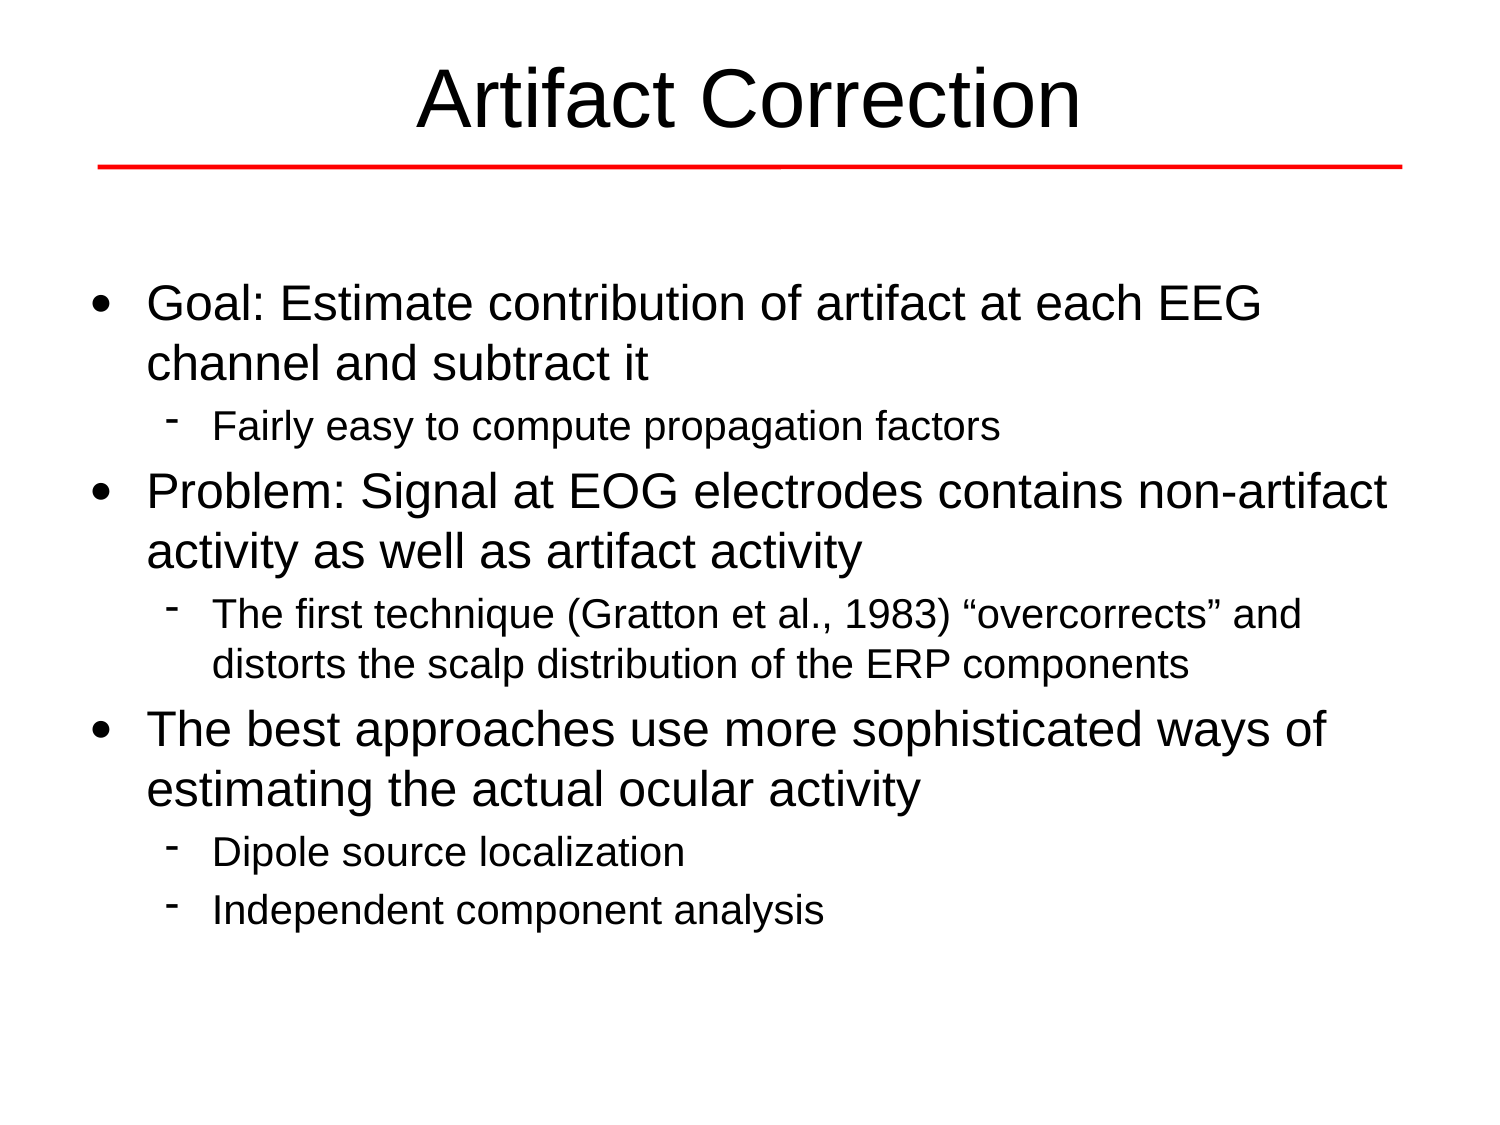

# Artifact Correction

Goal: Estimate contribution of artifact at each EEG channel and subtract it
Fairly easy to compute propagation factors
Problem: Signal at EOG electrodes contains non-artifact activity as well as artifact activity
The first technique (Gratton et al., 1983) “overcorrects” and distorts the scalp distribution of the ERP components
The best approaches use more sophisticated ways of estimating the actual ocular activity
Dipole source localization
Independent component analysis